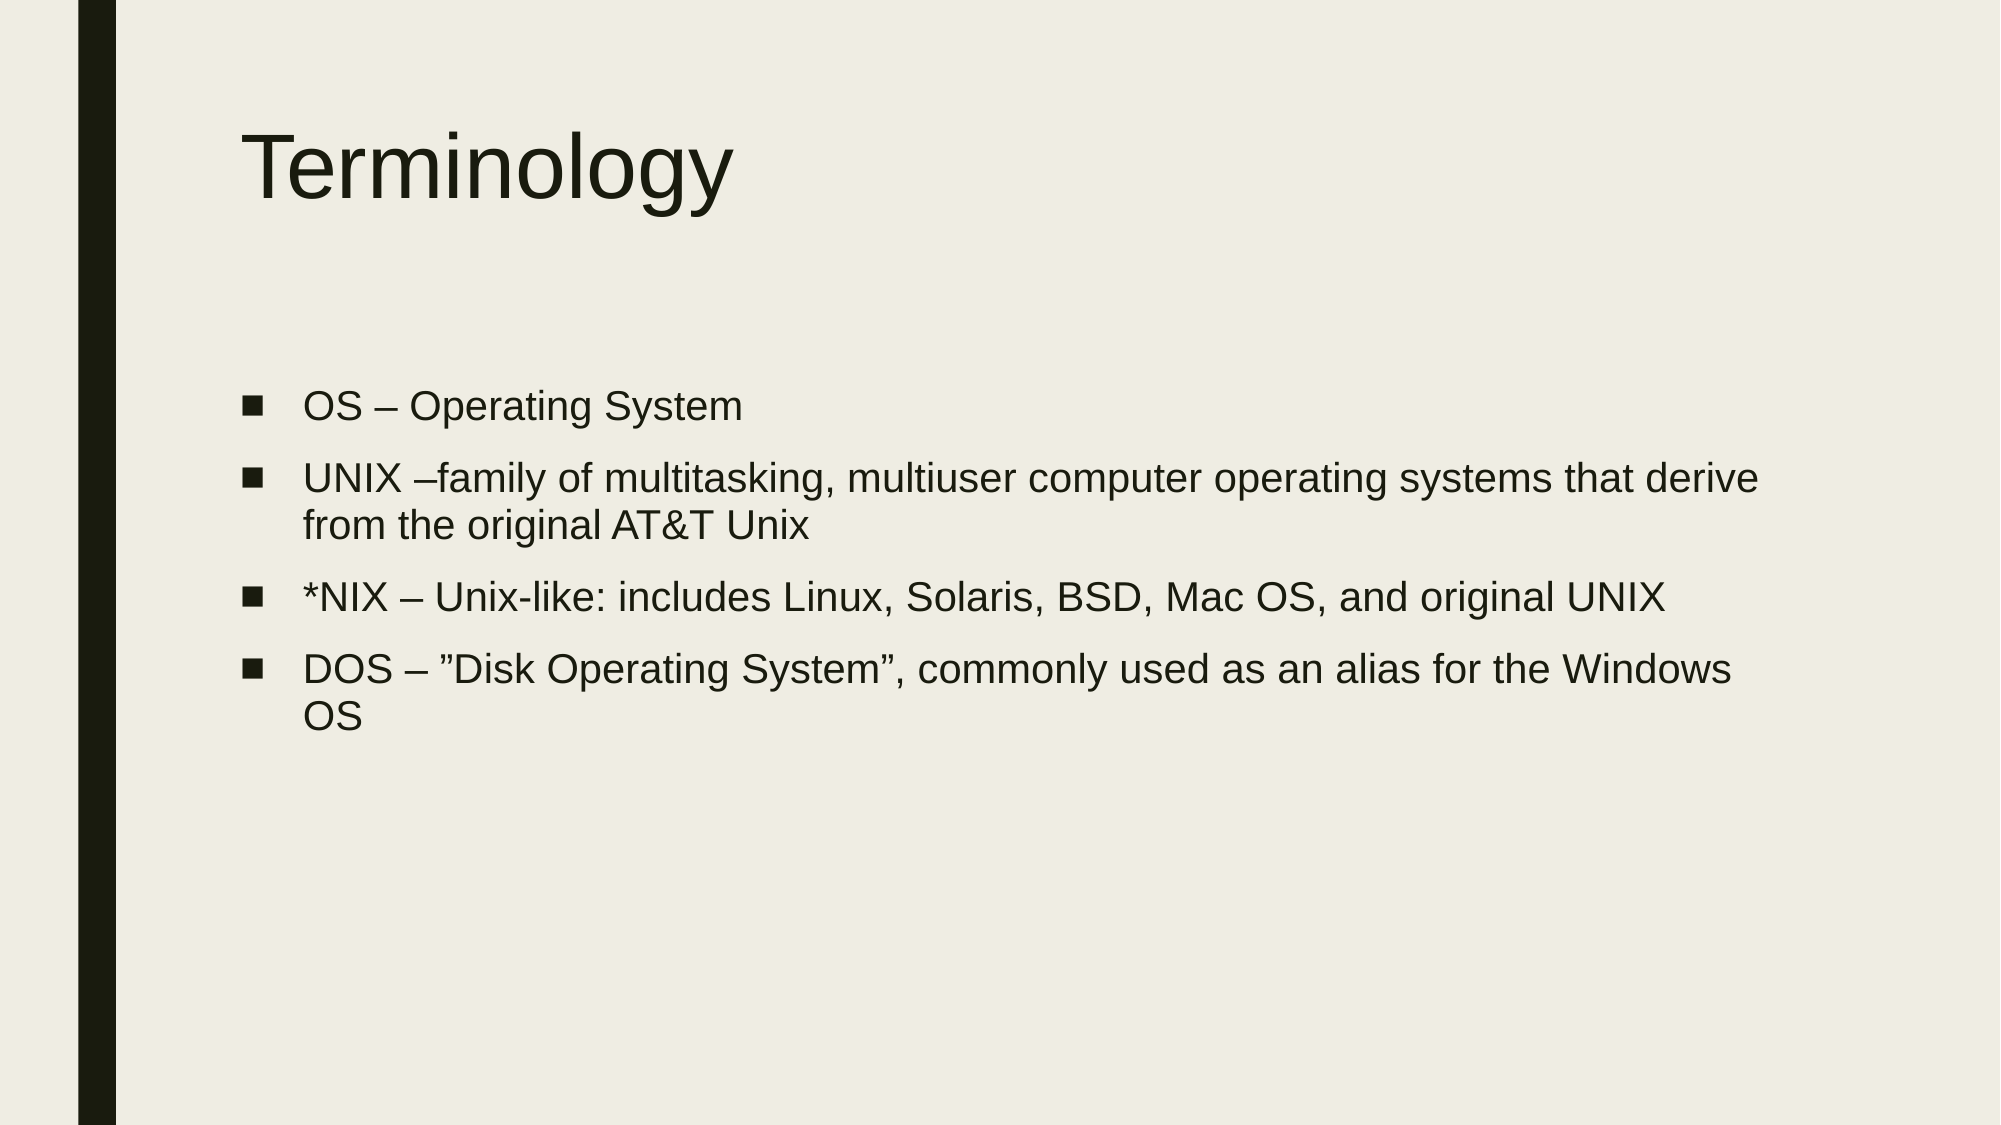

# Terminology
OS – Operating System
UNIX –family of multitasking, multiuser computer operating systems that derive from the original AT&T Unix
*NIX – Unix-like: includes Linux, Solaris, BSD, Mac OS, and original UNIX
DOS – ”Disk Operating System”, commonly used as an alias for the Windows OS